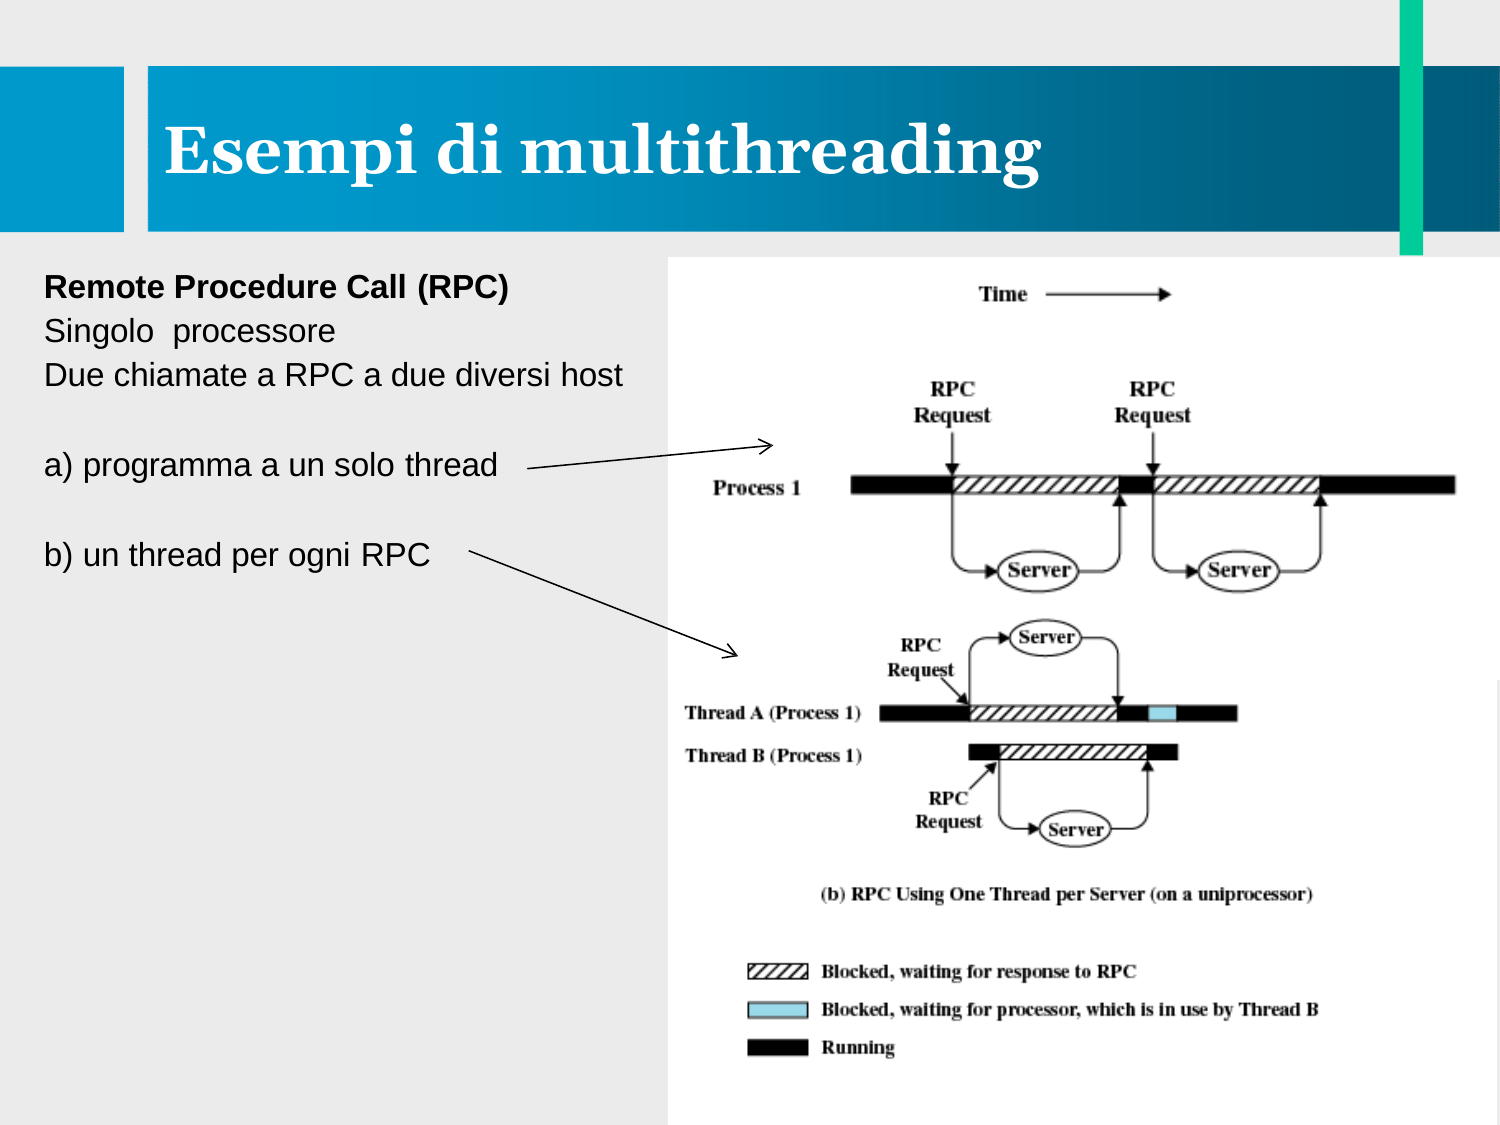

# Esempi di multithreading

Remote Procedure Call (RPC)
Singolo processore
Due chiamate a RPC a due diversi host

programma a un solo thread

un thread per ogni RPC

8